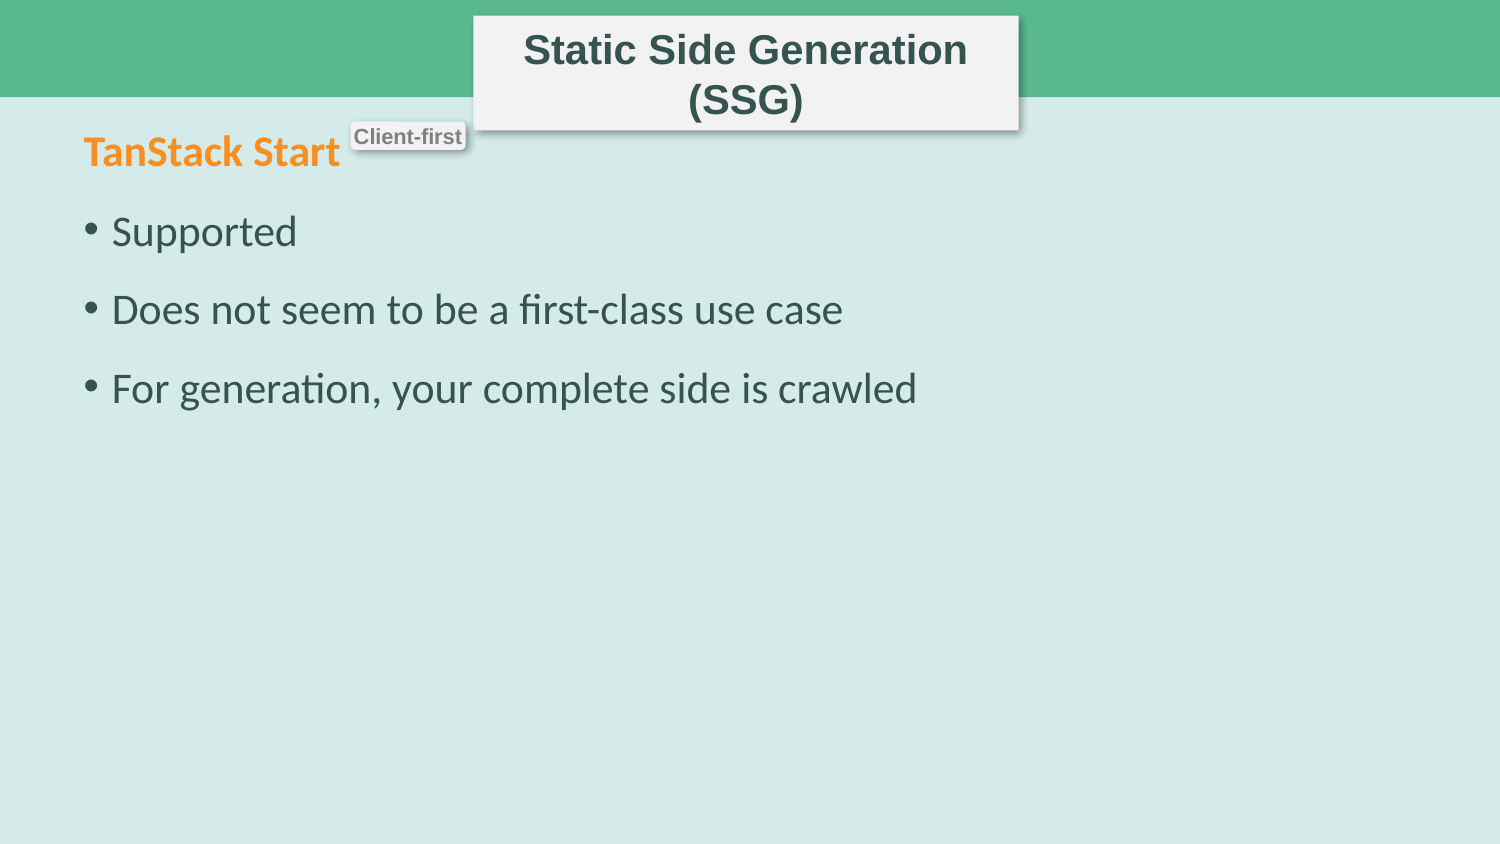

# Server side rendering (SSR)
Static Side Generation (SSG)
TanStack Start
Supported
Does not seem to be a first-class use case
For generation, your complete side is crawled

Client-first